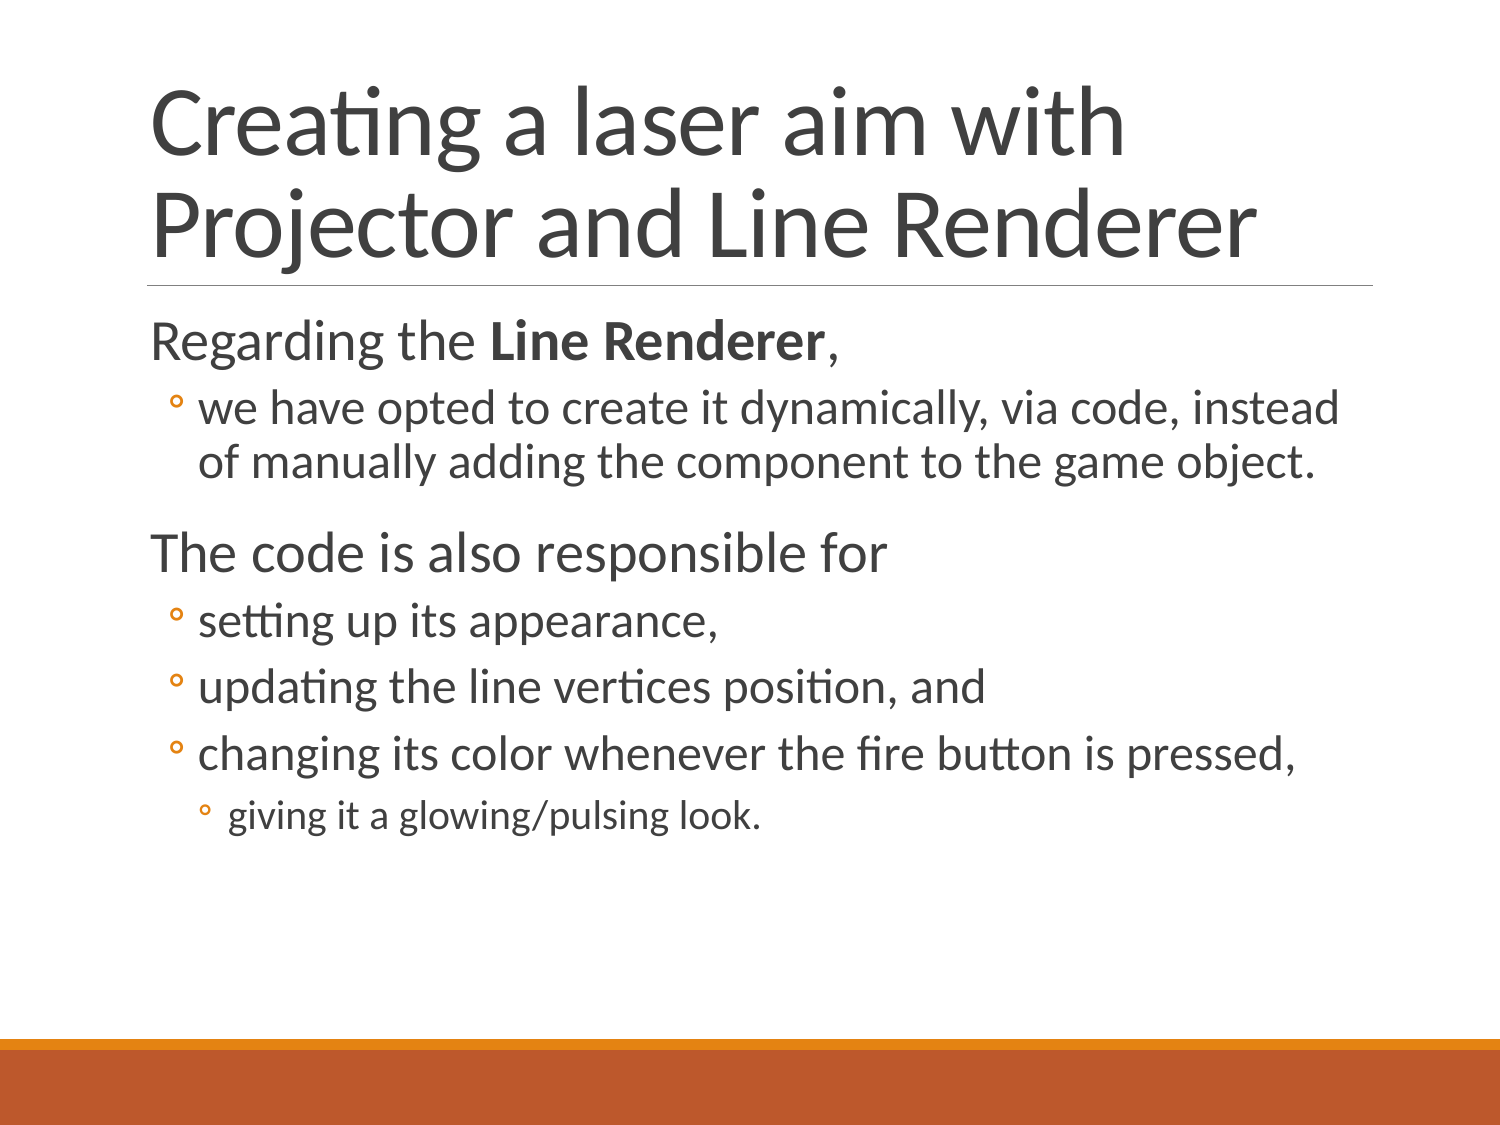

# Creating a laser aim with Projector and Line Renderer
Regarding the Line Renderer,
we have opted to create it dynamically, via code, instead of manually adding the component to the game object.
The code is also responsible for
setting up its appearance,
updating the line vertices position, and
changing its color whenever the fire button is pressed,
giving it a glowing/pulsing look.